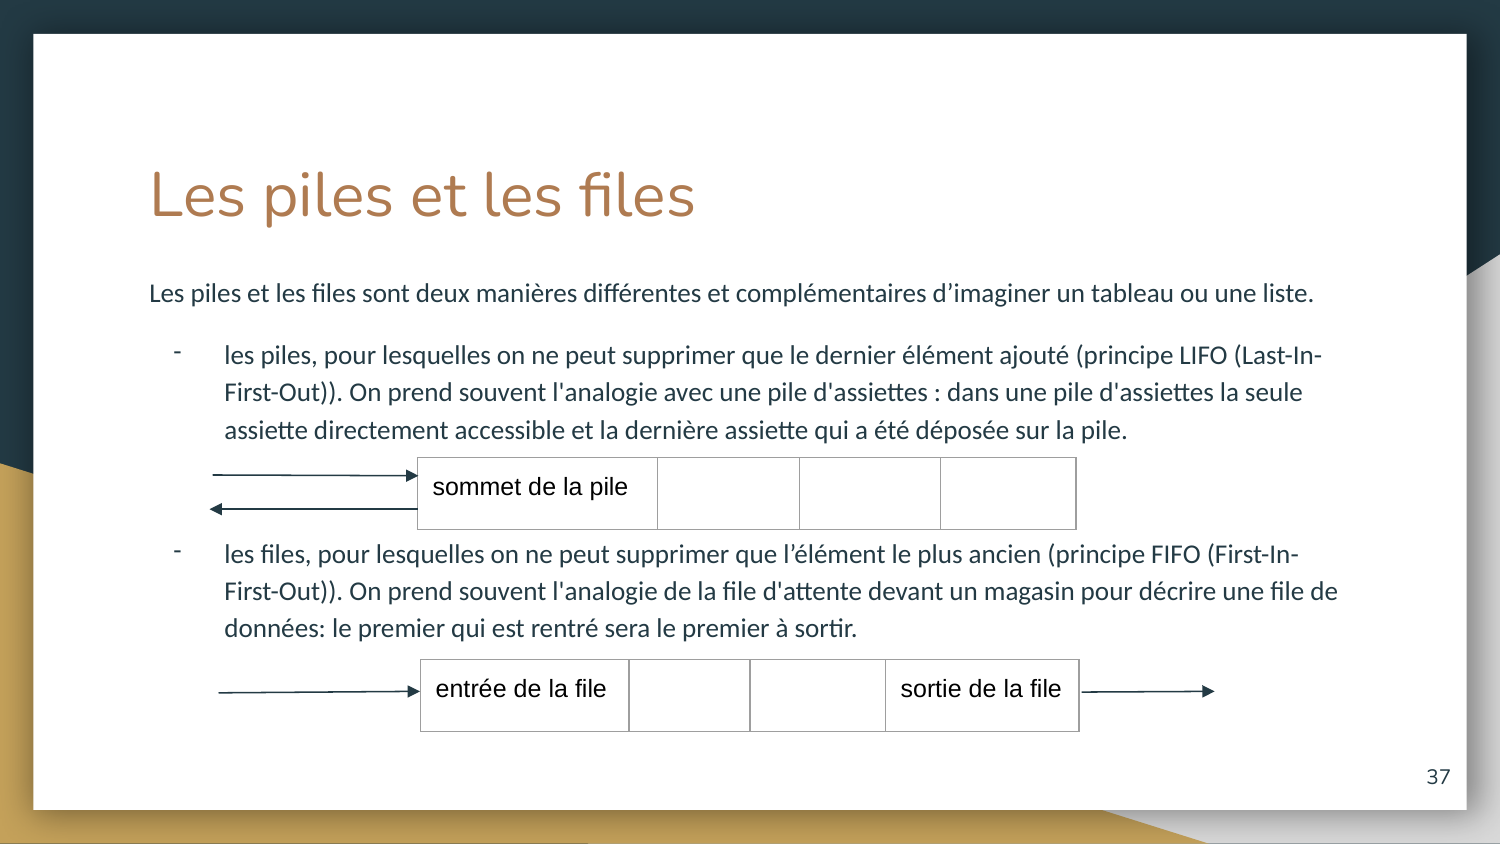

# Les piles et les files
Les piles et les files sont deux manières différentes et complémentaires d’imaginer un tableau ou une liste.
les piles, pour lesquelles on ne peut supprimer que le dernier élément ajouté (principe LIFO (Last-In-First-Out)). On prend souvent l'analogie avec une pile d'assiettes : dans une pile d'assiettes la seule assiette directement accessible et la dernière assiette qui a été déposée sur la pile.

les files, pour lesquelles on ne peut supprimer que l’élément le plus ancien (principe FIFO (First-In-First-Out)). On prend souvent l'analogie de la file d'attente devant un magasin pour décrire une file de données: le premier qui est rentré sera le premier à sortir.
| sommet de la pile |  |  |  |
| --- | --- | --- | --- |
| entrée de la file |  |  | sortie de la file |
| --- | --- | --- | --- |
37